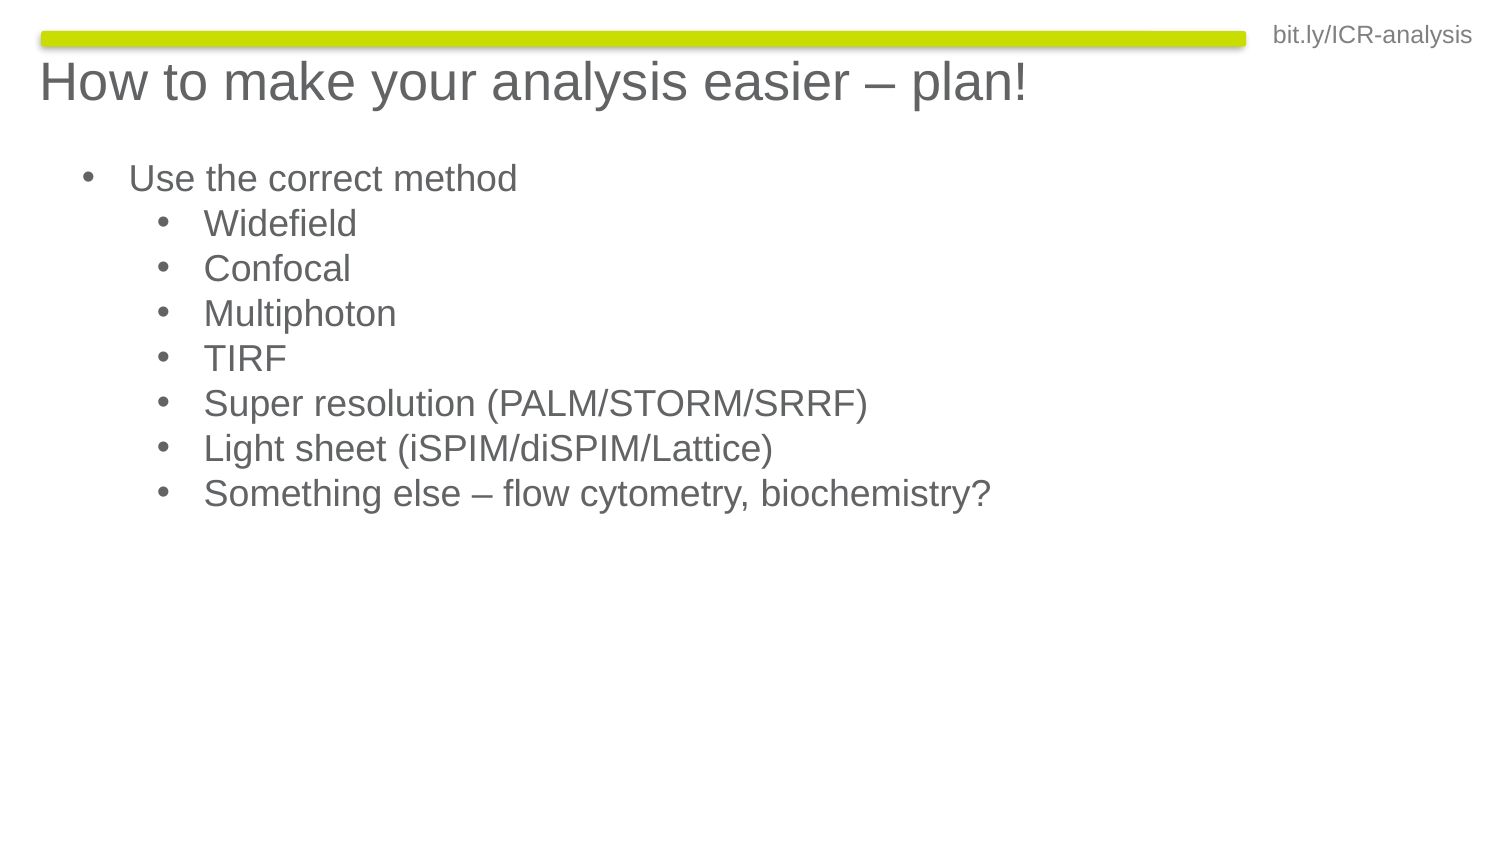

How to make your analysis easier – plan!

Use the correct method
Widefield
Confocal
Multiphoton
TIRF
Super resolution (PALM/STORM/SRRF)
Light sheet (iSPIM/diSPIM/Lattice)
Something else – flow cytometry, biochemistry?